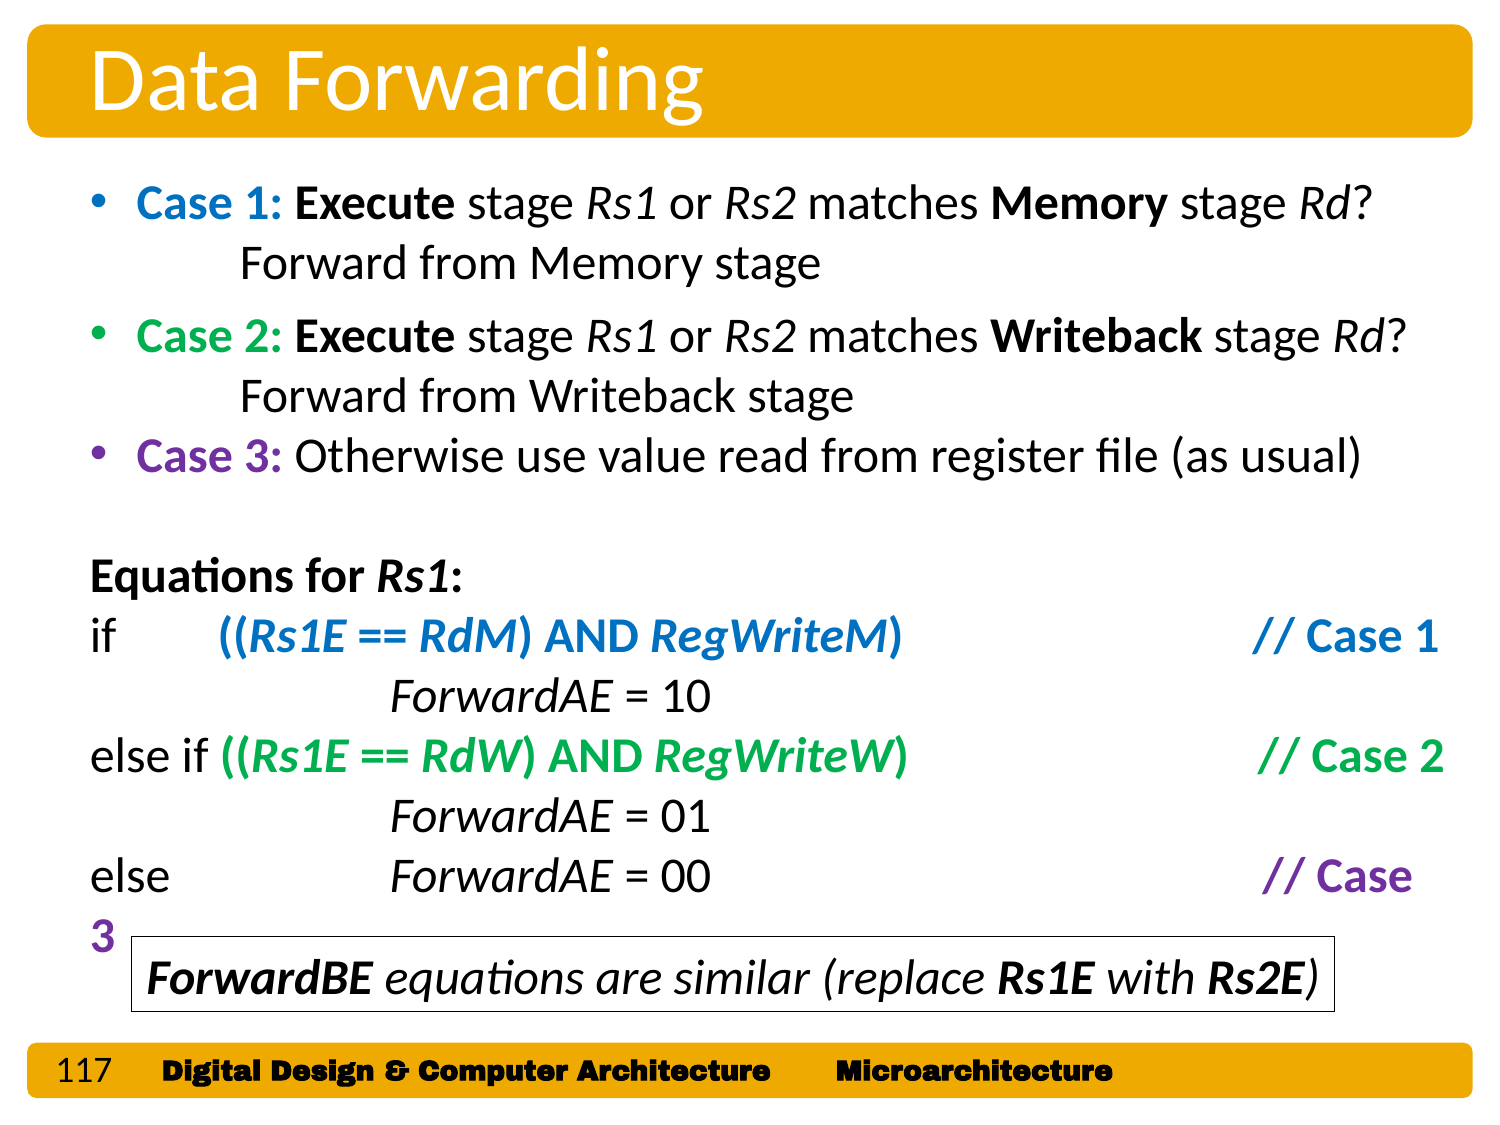

Data Forwarding
Case 1: Execute stage Rs1 or Rs2 matches Memory stage Rd?
	Forward from Memory stage

Case 2: Execute stage Rs1 or Rs2 matches Writeback stage Rd?
	Forward from Writeback stage
Case 3: Otherwise use value read from register file (as usual)

Equations for Rs1:
if         ((Rs1E == RdM) AND RegWriteM)                               // Case 1
		ForwardAE = 10
else if ((Rs1E == RdW) AND RegWriteW)                               // Case 2
     		ForwardAE = 01
else 		ForwardAE = 00                                                 // Case 3
ForwardBE equations are similar (replace Rs1E with Rs2E)
117